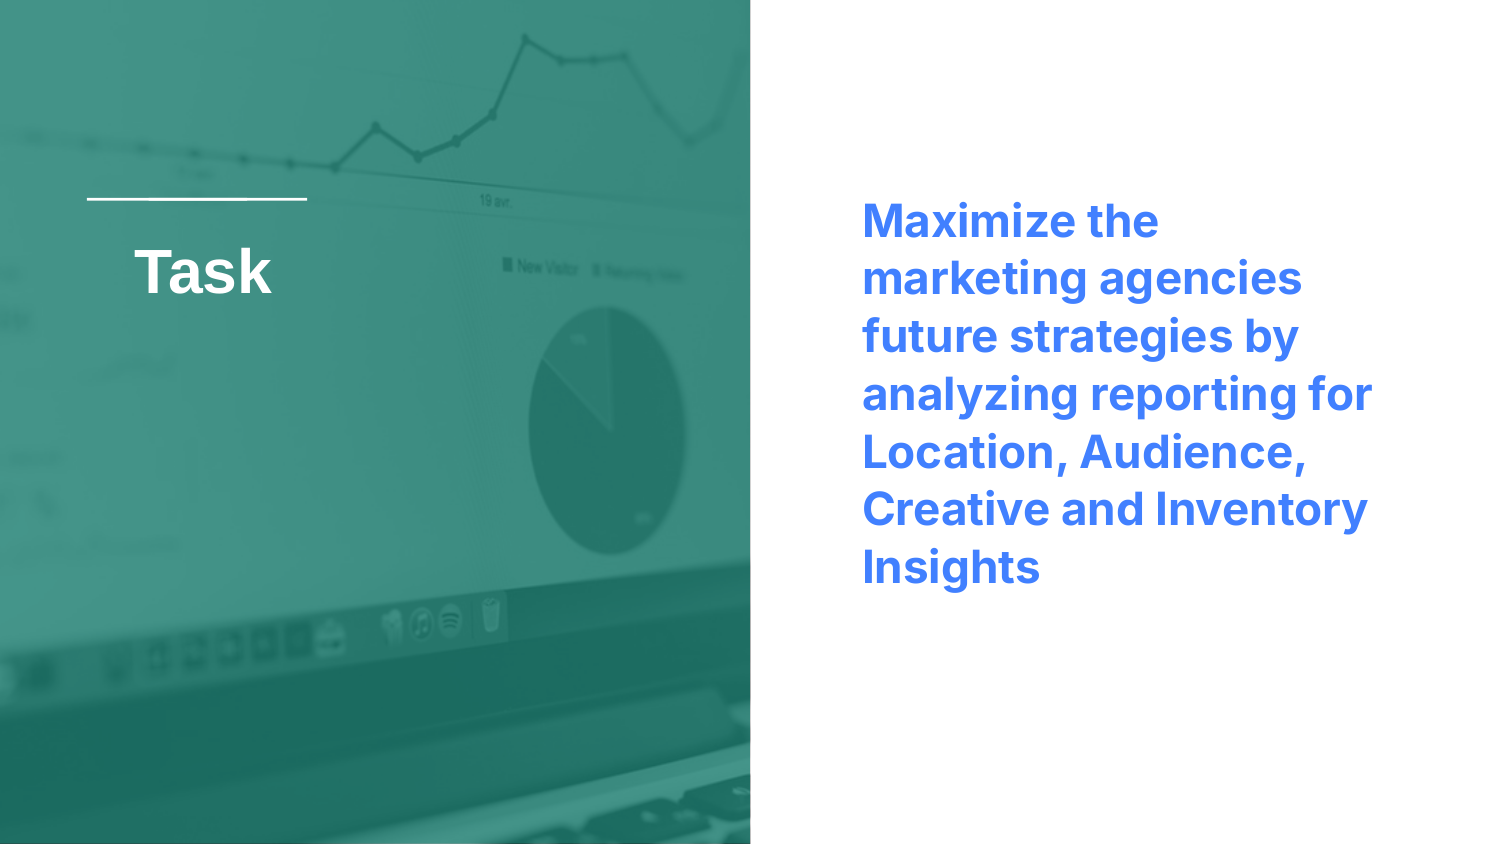

Maximize the marketing agencies future strategies by analyzing reporting for Location, Audience, Creative and Inventory Insights

# Task